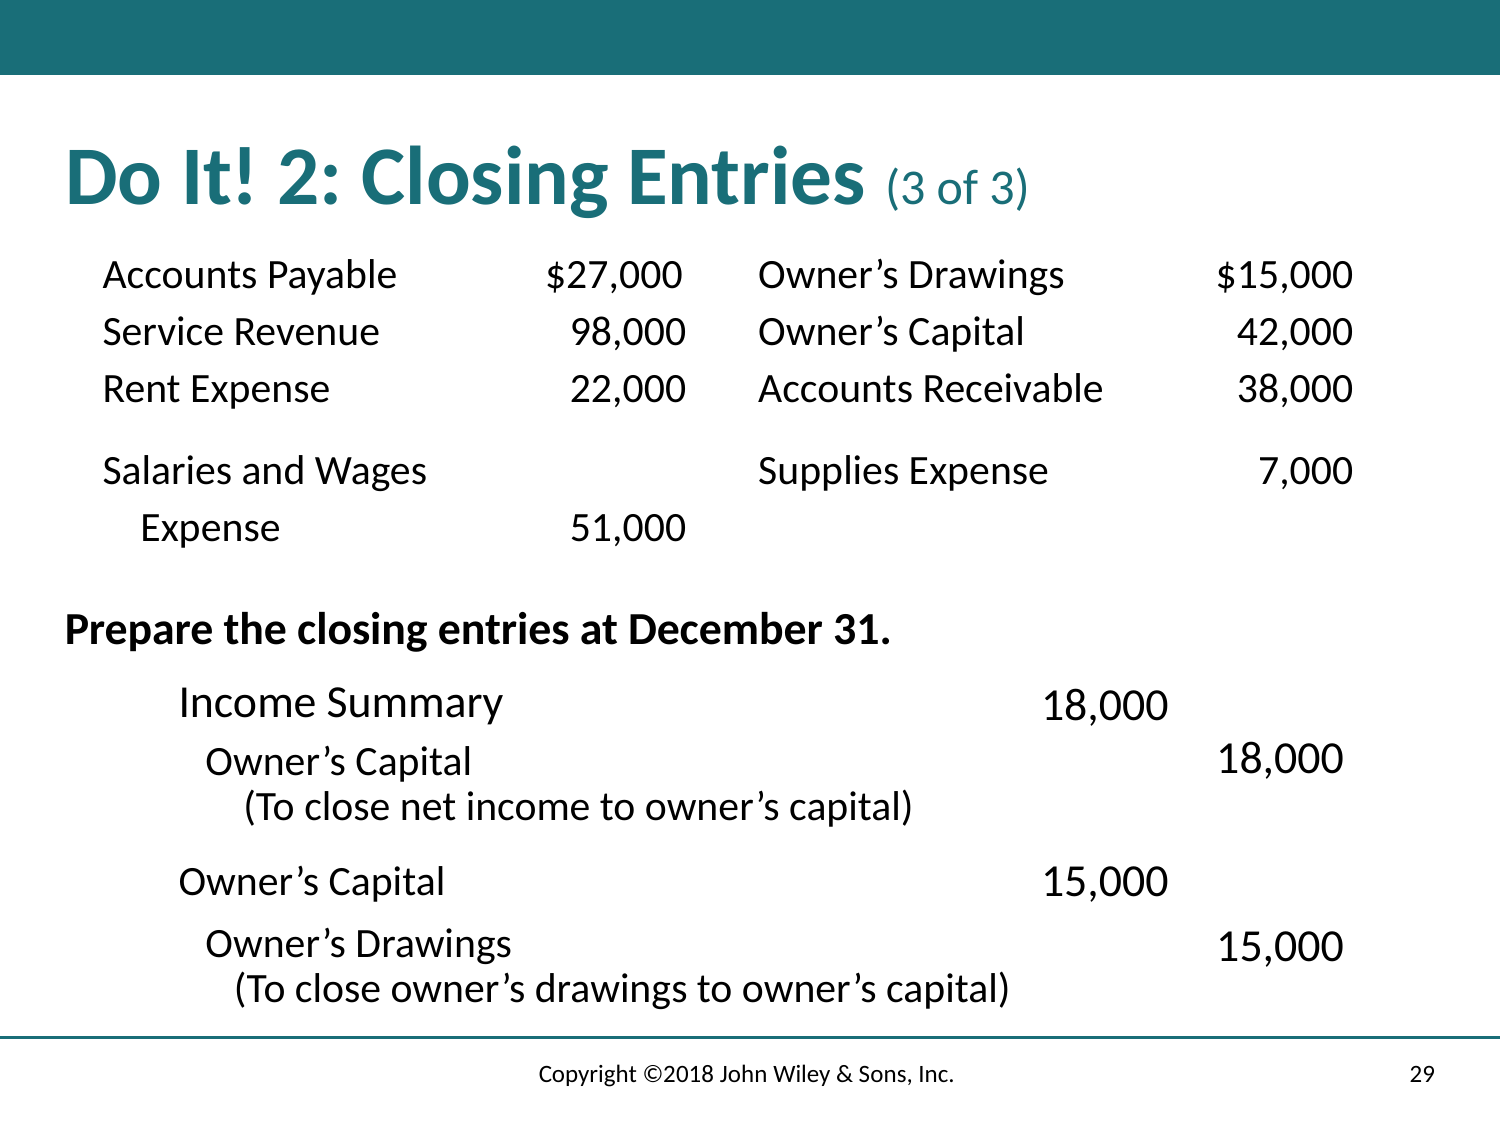

# Do It! 2: Closing Entries (3 of 3)
| Accounts Payable | $27,000 | Owner’s Drawings | $15,000 |
| --- | --- | --- | --- |
| Service Revenue | 98,000 | Owner’s Capital | 42,000 |
| Rent Expense | 22,000 | Accounts Receivable | 38,000 |
| Salaries and Wages |  | Supplies Expense | 7,000 |
| Expense | 51,000 |  |  |
Prepare the closing entries at December 31.
Income Summary
18,000
18,000
Owner’s Capital
    (To close net income to owner’s capital)
15,000
Owner’s Capital
Owner’s Drawings
   (To close owner’s drawings to owner’s capital)
15,000
Copyright ©2018 John Wiley & Sons, Inc.
29